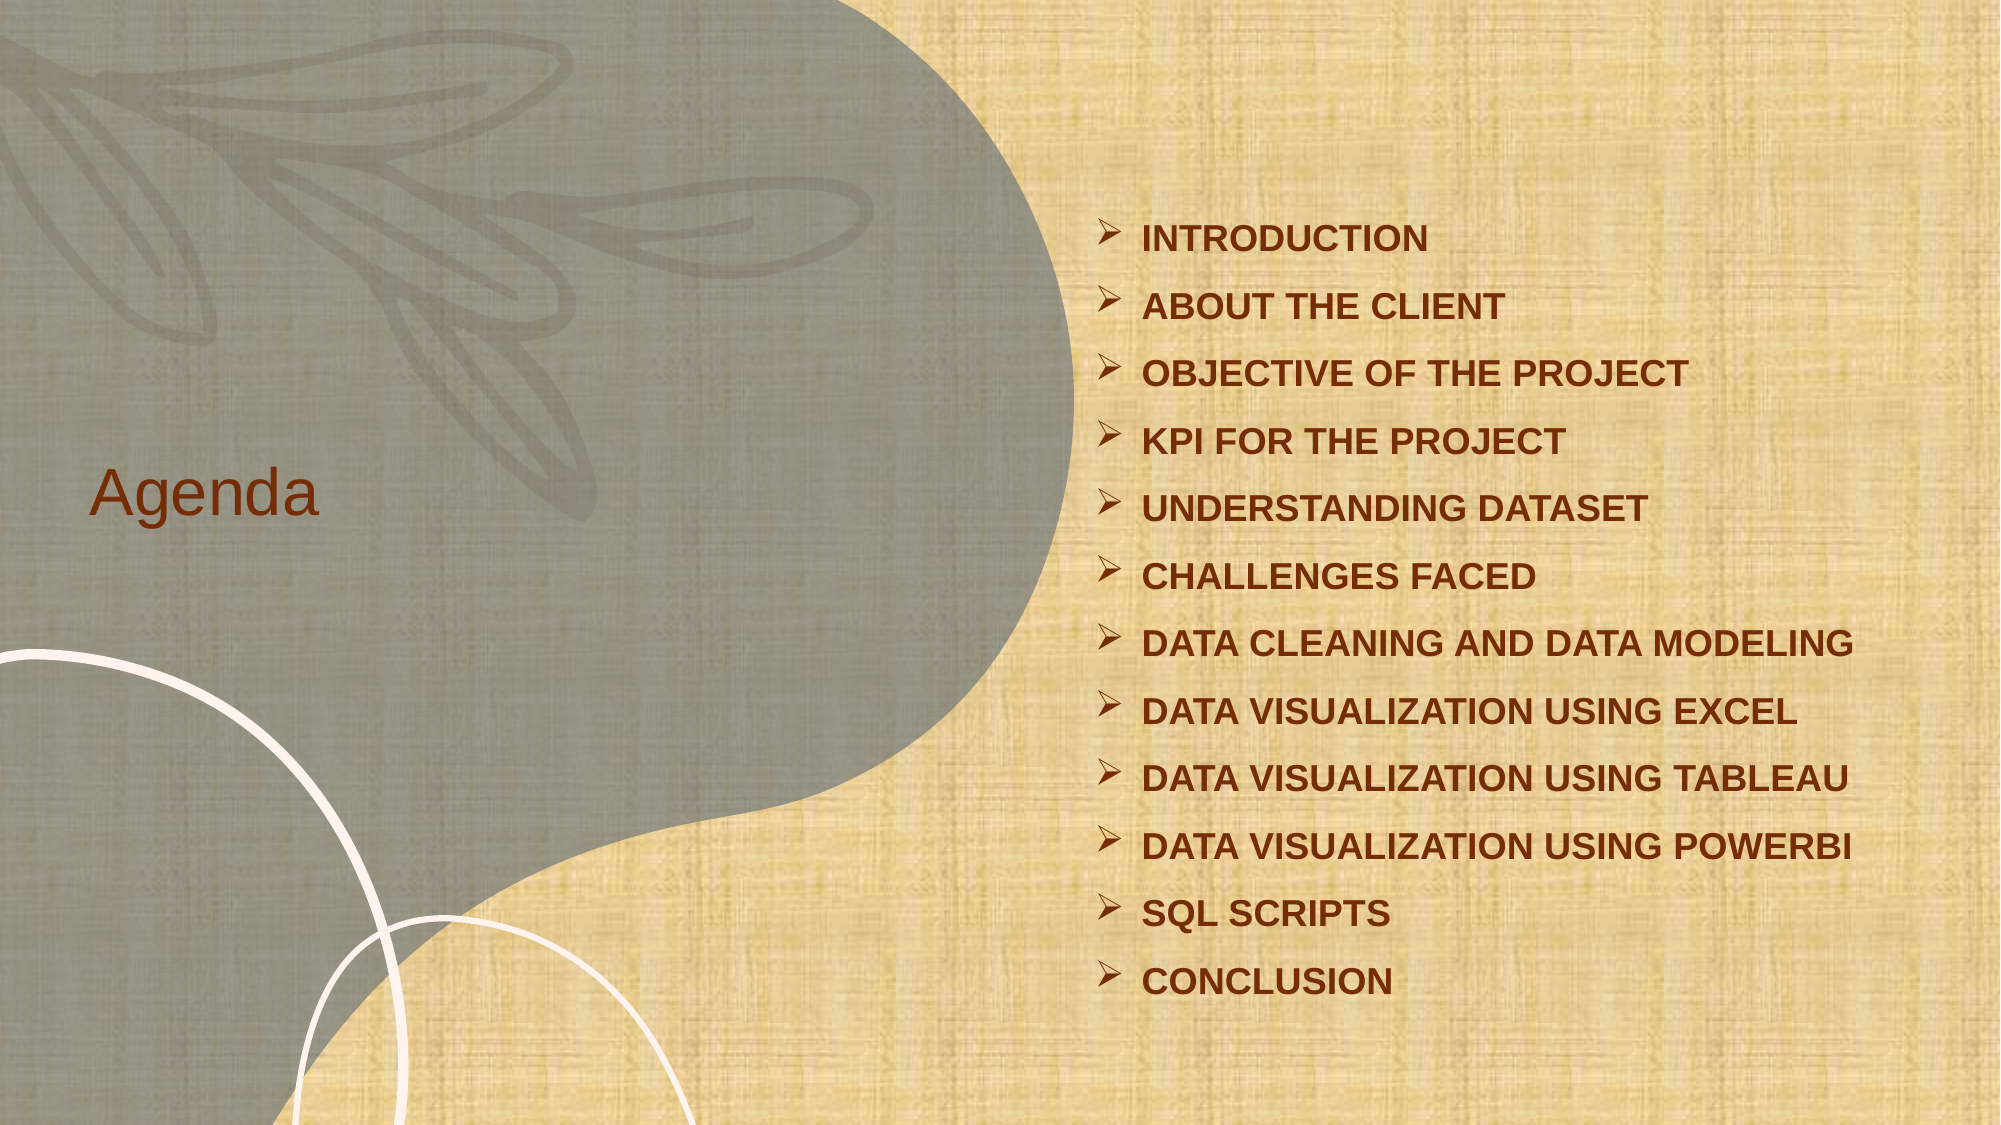

INTRODUCTION
ABOUT THE CLIENT
OBJECTIVE OF THE PROJECT
KPI FOR THE PROJECT
UNDERSTANDING DATASET
CHALLENGES FACED
DATA CLEANING AND DATA MODELING
DATA VISUALIZATION USING EXCEL
DATA VISUALIZATION USING TABLEAU
DATA VISUALIZATION USING POWERBI
SQL SCRIPTS
CONCLUSION

# Agenda